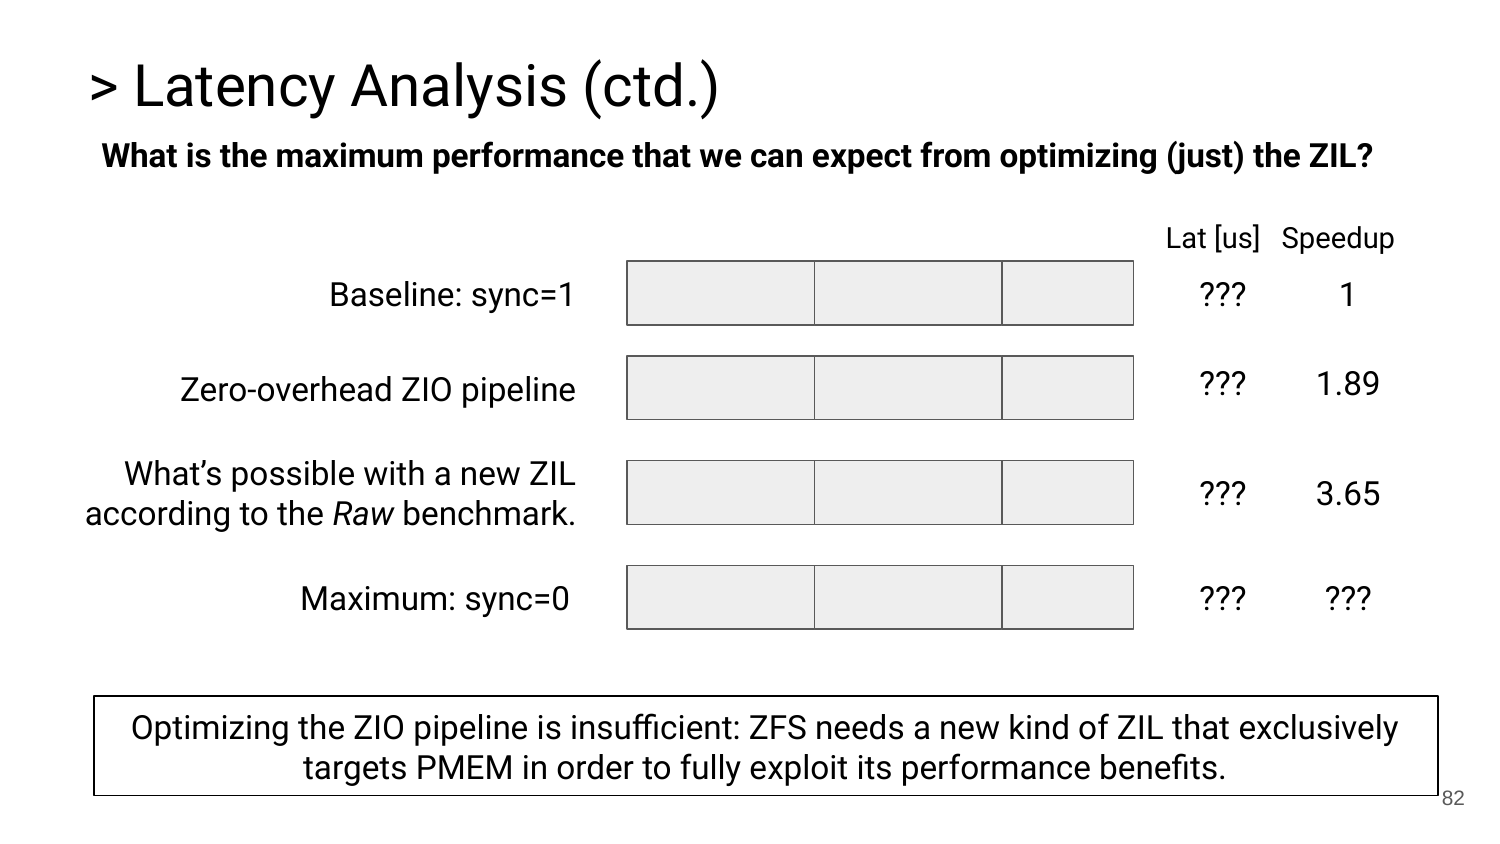

> Latency Analysis (ctd.)
What is the maximum performance that we can expect from optimizing (just) the ZIL?
Lat [us]
Speedup
Baseline: sync=1

???
1
Zero-overhead ZIO pipeline
1.89
???

What’s possible with a new ZIL according to the Raw benchmark.
3.65

???
???

???
Maximum: sync=0
Optimizing the ZIO pipeline is insufficient: ZFS needs a new kind of ZIL that exclusively targets PMEM in order to fully exploit its performance benefits.
82